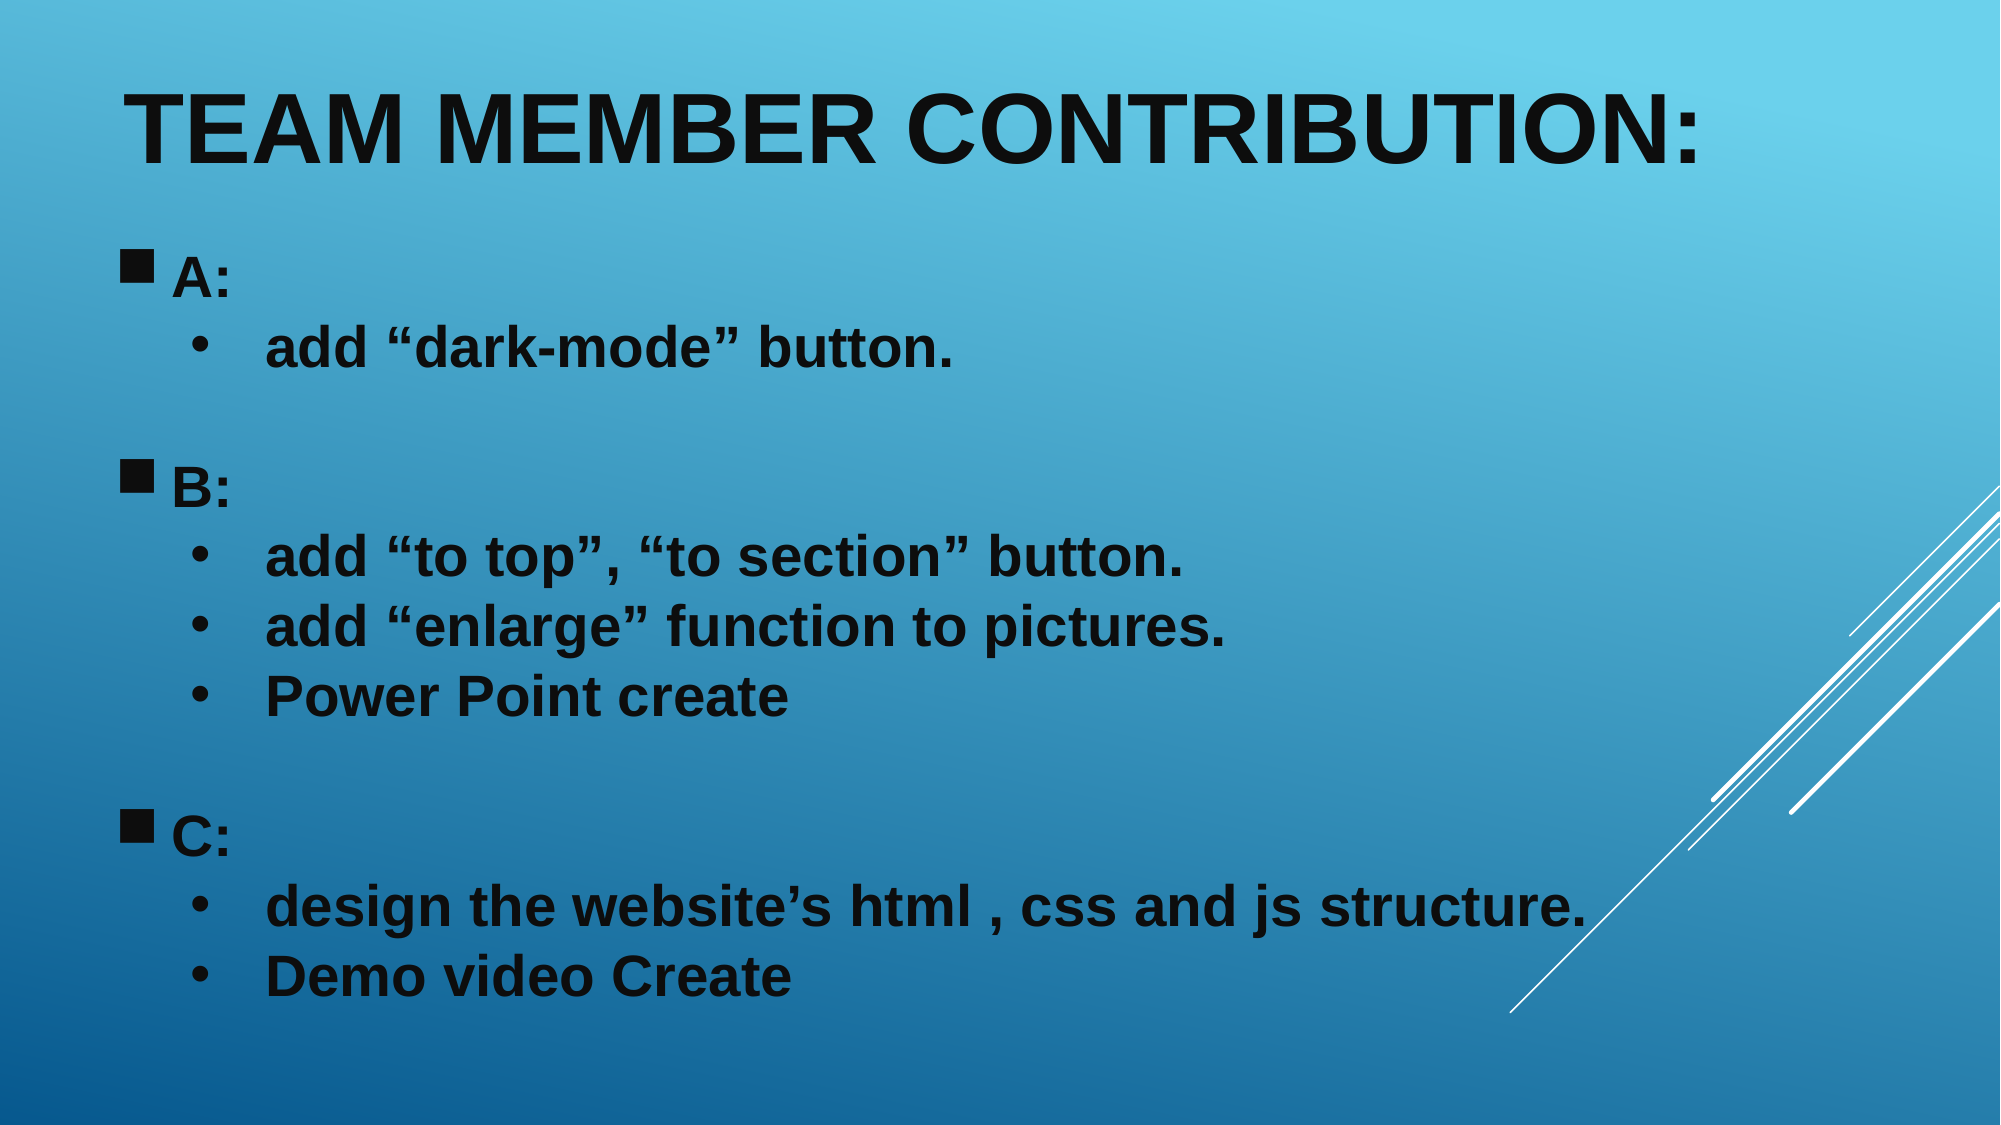

# Team member contribution:
A:
add “dark-mode” button.

B:
add “to top”, “to section” button.
add “enlarge” function to pictures.
Power Point create

C:
design the website’s html , css and js structure.
Demo video Create